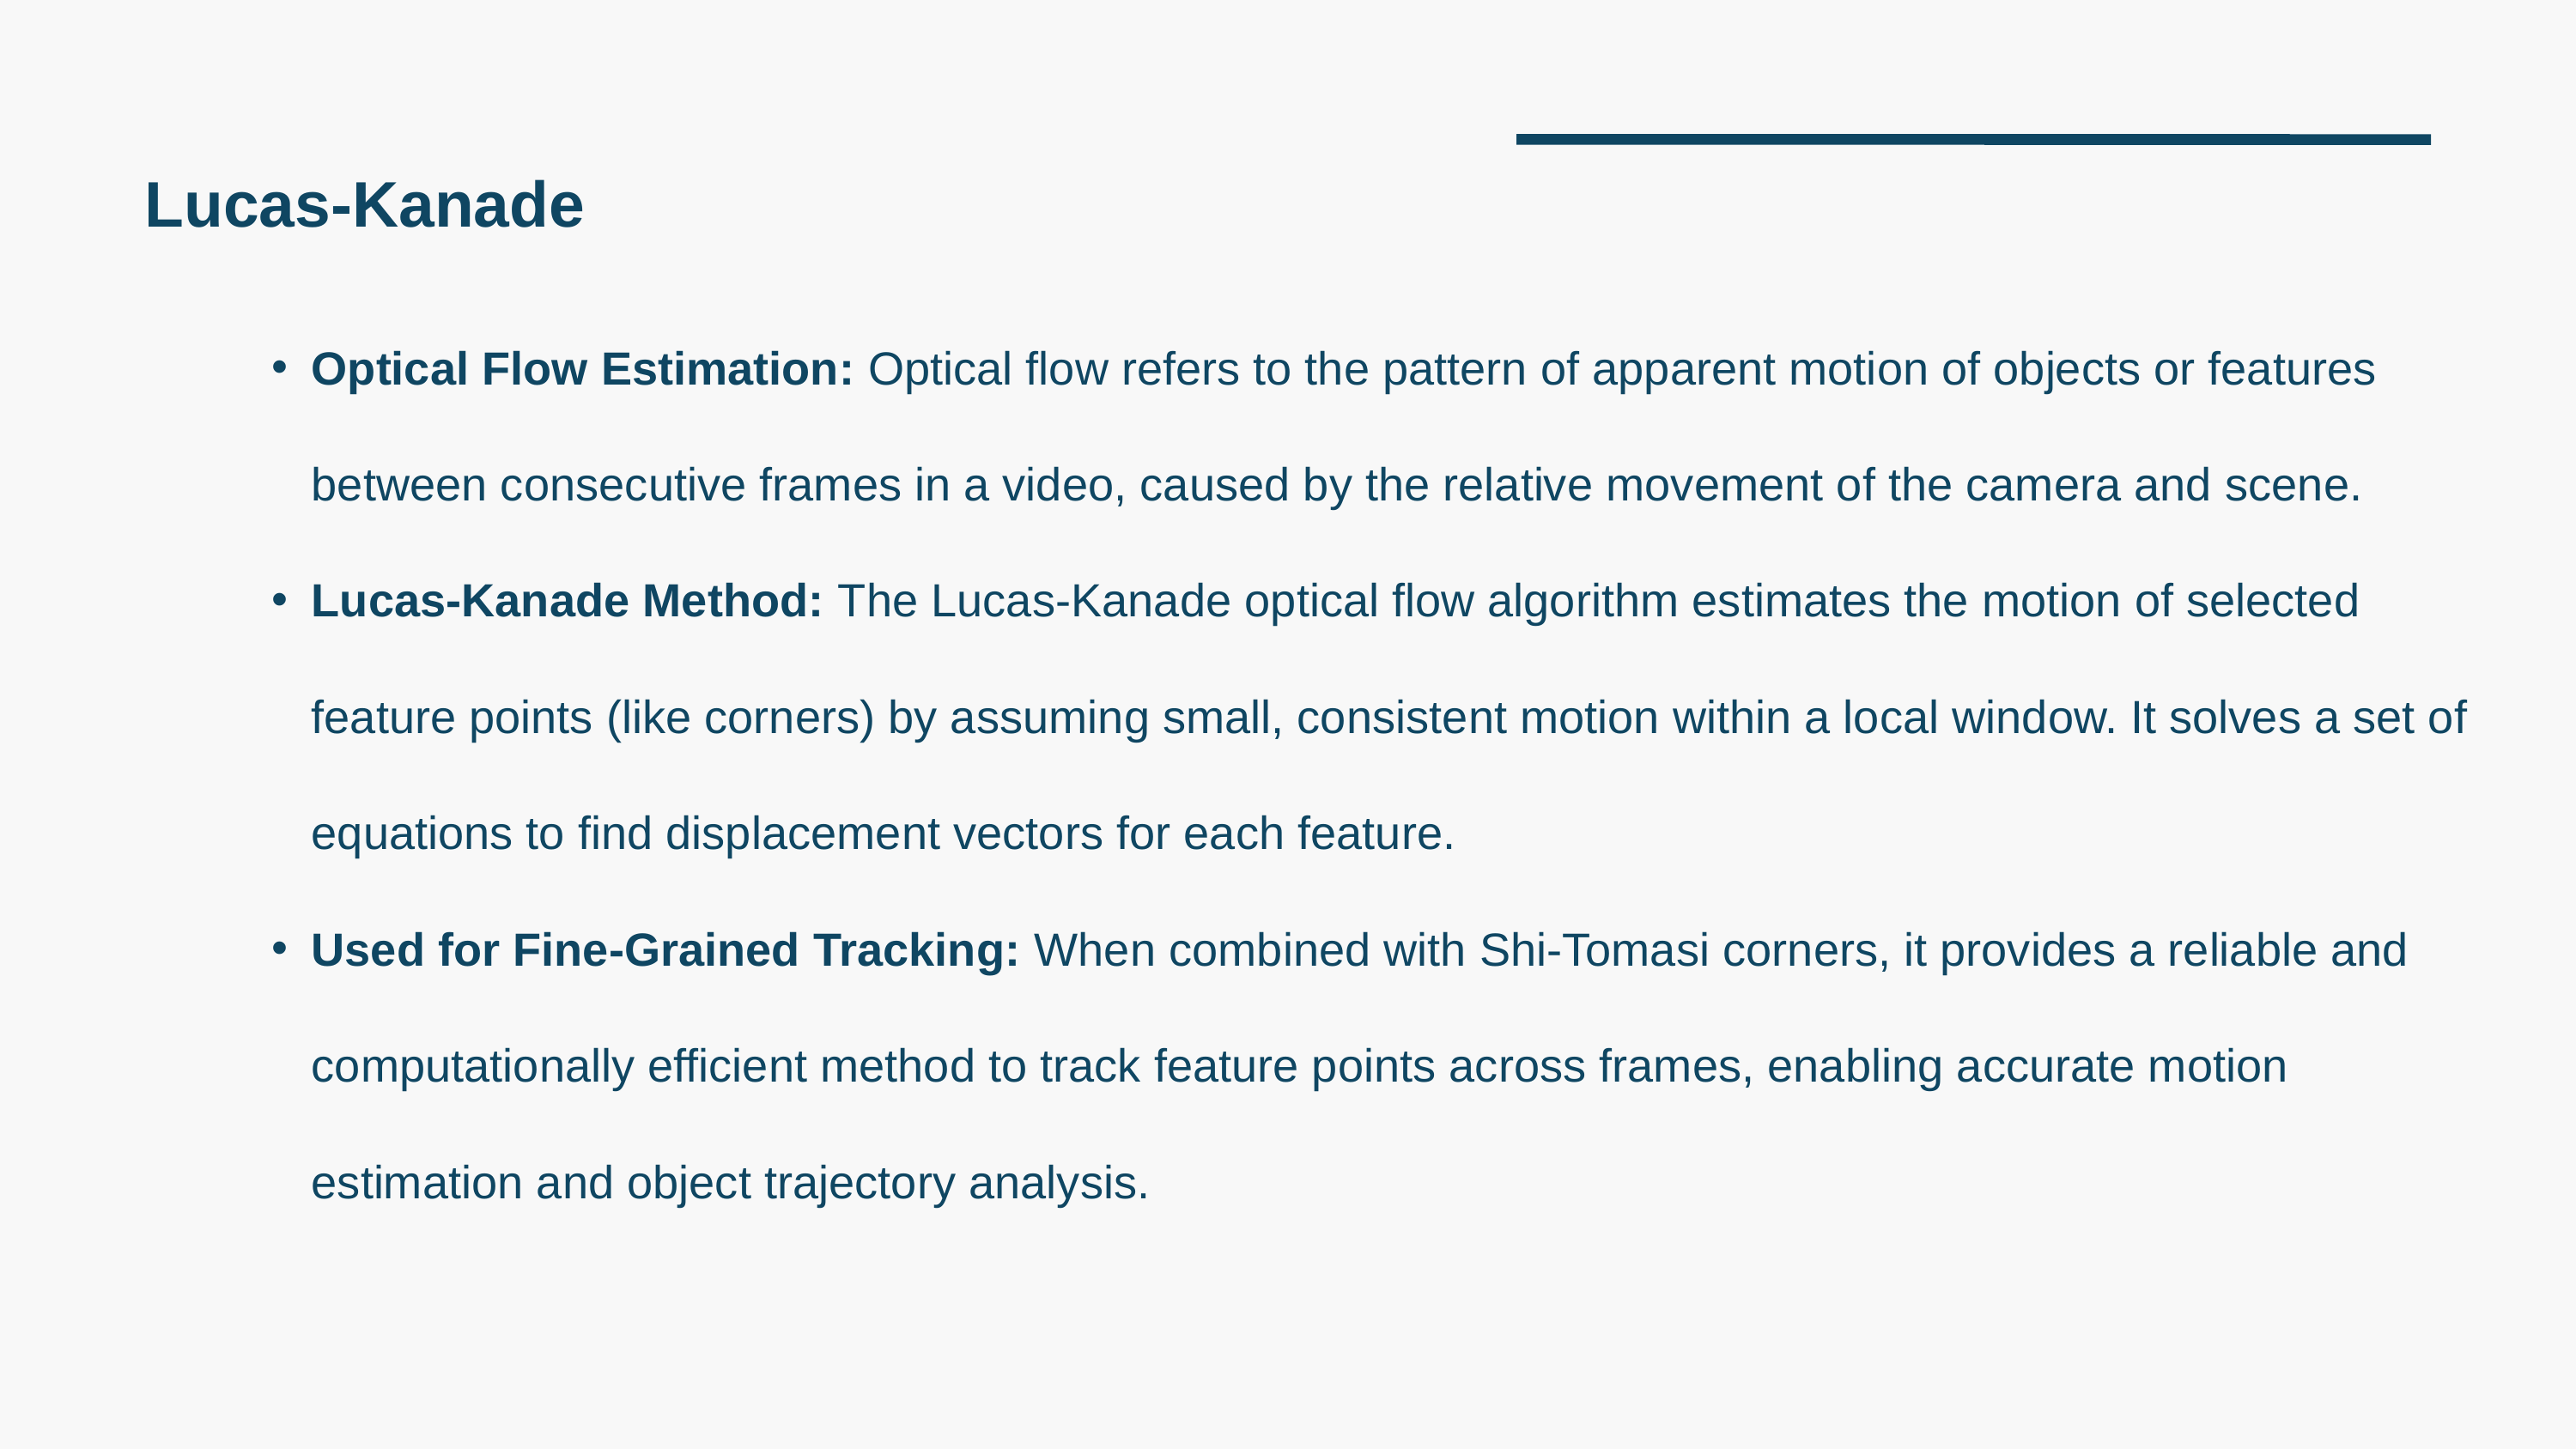

Lucas-Kanade
Optical Flow Estimation: Optical flow refers to the pattern of apparent motion of objects or features between consecutive frames in a video, caused by the relative movement of the camera and scene.
Lucas-Kanade Method: The Lucas-Kanade optical flow algorithm estimates the motion of selected feature points (like corners) by assuming small, consistent motion within a local window. It solves a set of equations to find displacement vectors for each feature.
Used for Fine-Grained Tracking: When combined with Shi-Tomasi corners, it provides a reliable and computationally efficient method to track feature points across frames, enabling accurate motion estimation and object trajectory analysis.